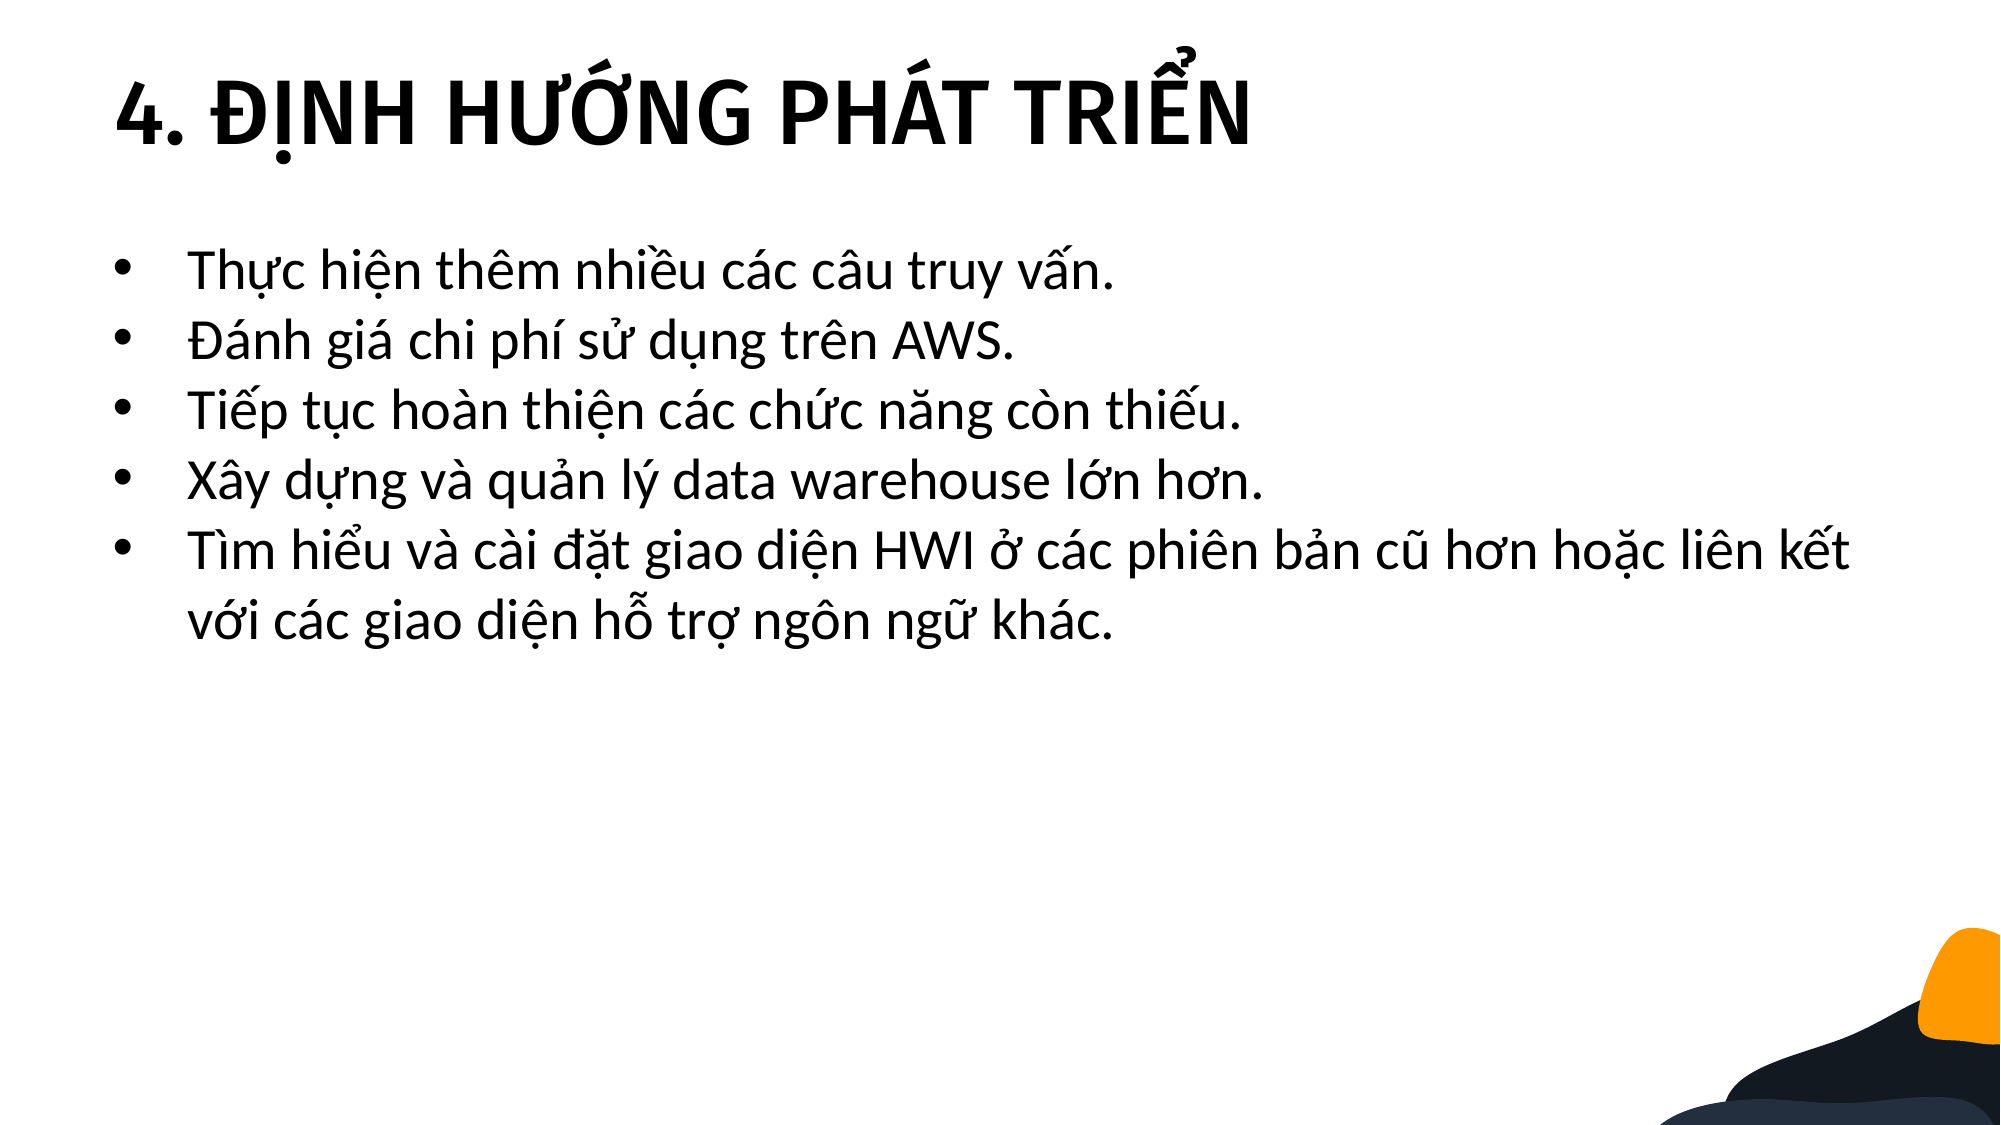

4. ĐỊNH HƯỚNG PHÁT TRIỂN
Thực hiện thêm nhiều các câu truy vấn.
Đánh giá chi phí sử dụng trên AWS.
Tiếp tục hoàn thiện các chức năng còn thiếu.
Xây dựng và quản lý data warehouse lớn hơn.
Tìm hiểu và cài đặt giao diện HWI ở các phiên bản cũ hơn hoặc liên kết với các giao diện hỗ trợ ngôn ngữ khác.